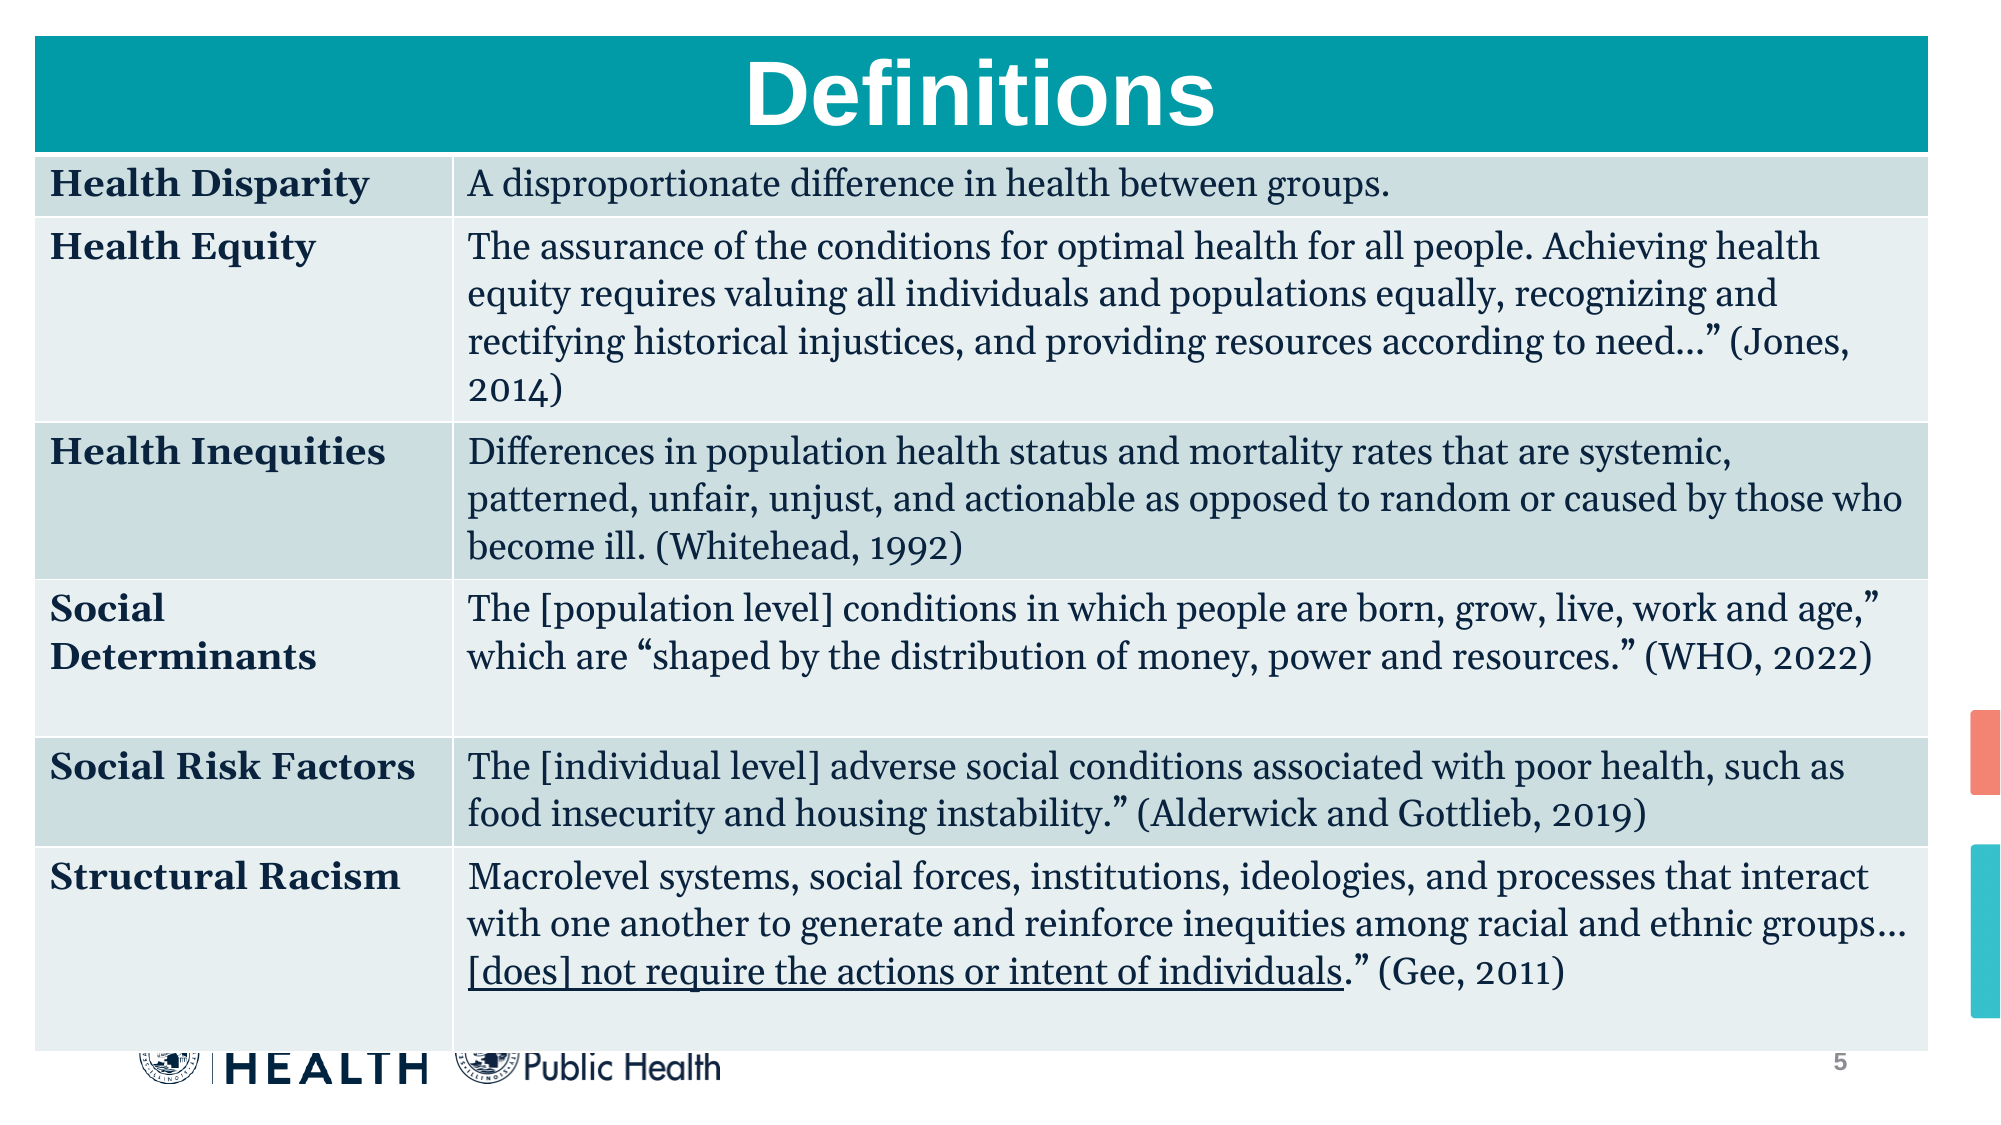

| Definitions |  |
| --- | --- |
| Health Disparity | A disproportionate difference in health between groups. |
| Health Equity | The assurance of the conditions for optimal health for all people. Achieving health equity requires valuing all individuals and populations equally, recognizing and rectifying historical injustices, and providing resources according to need...” (Jones, 2014) |
| Health Inequities | Differences in population health status and mortality rates that are systemic, patterned, unfair, unjust, and actionable as opposed to random or caused by those who become ill. (Whitehead, 1992) |
| Social Determinants | The [population level] conditions in which people are born, grow, live, work and age,” which are “shaped by the distribution of money, power and resources.” (WHO, 2022) |
| Social Risk Factors | The [individual level] adverse social conditions associated with poor health, such as food insecurity and housing instability.” (Alderwick and Gottlieb, 2019) |
| Structural Racism | Macrolevel systems, social forces, institutions, ideologies, and processes that interact with one another to generate and reinforce inequities among racial and ethnic groups… [does] not require the actions or intent of individuals.” (Gee, 2011) |
#

5